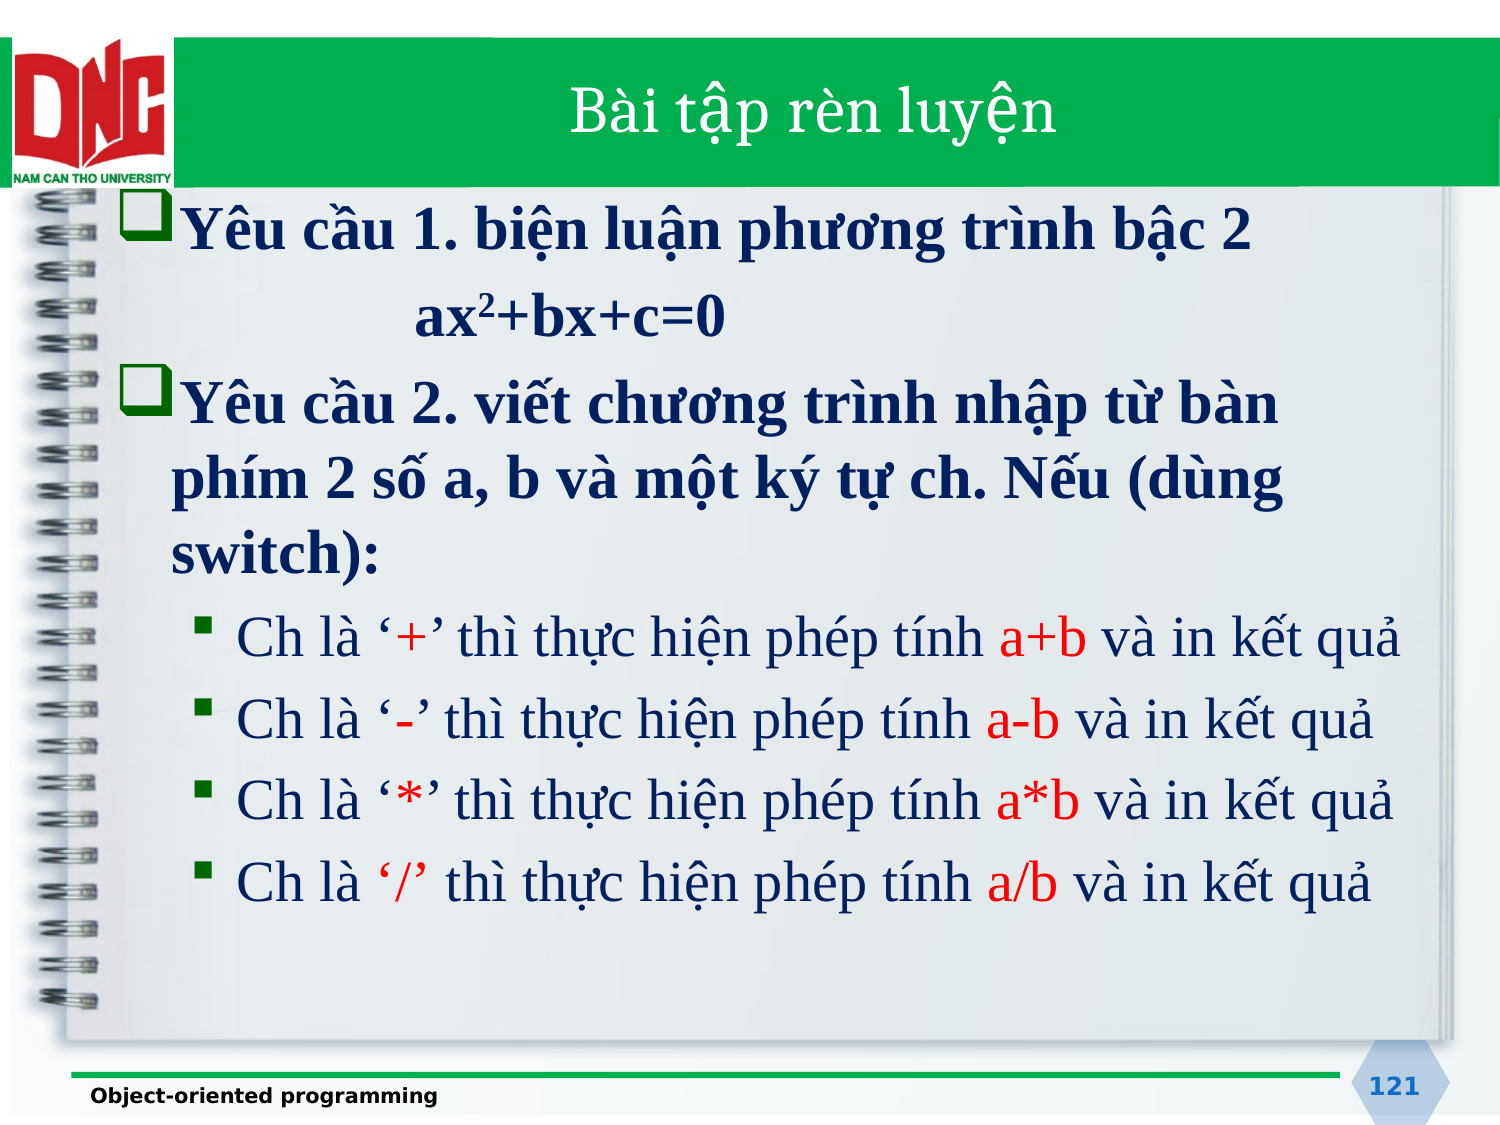

# Bài tập rèn luyện
Yêu cầu 1. biện luận phương trình bậc 2
		ax2+bx+c=0
Yêu cầu 2. viết chương trình nhập từ bàn phím 2 số a, b và một ký tự ch. Nếu (dùng switch):
Ch là ‘+’ thì thực hiện phép tính a+b và in kết quả
Ch là ‘-’ thì thực hiện phép tính a-b và in kết quả
Ch là ‘*’ thì thực hiện phép tính a*b và in kết quả
Ch là ‘/’ thì thực hiện phép tính a/b và in kết quả

121
Object-oriented programming